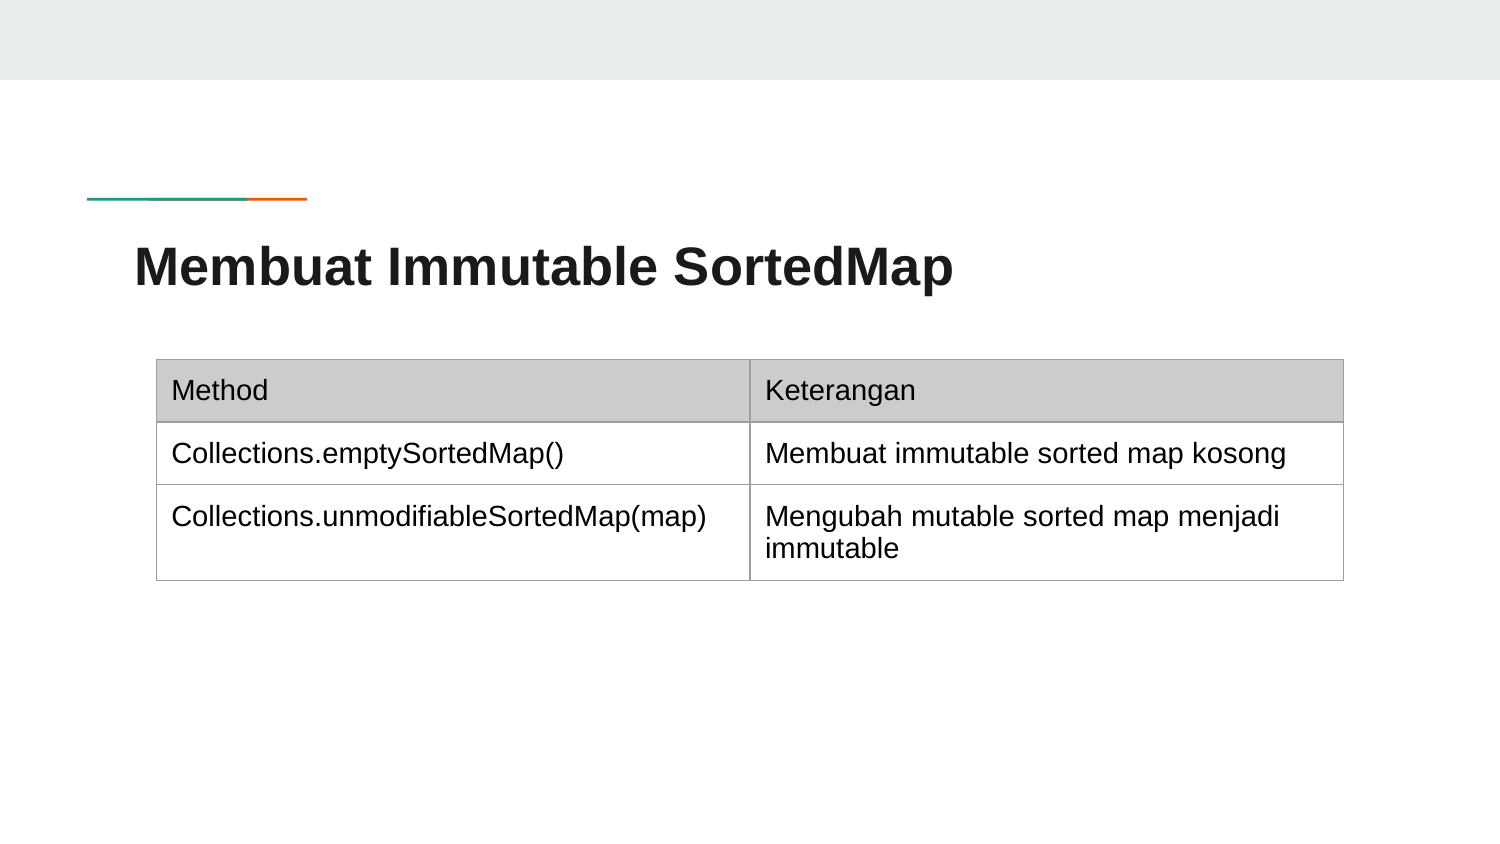

# Membuat Immutable SortedMap
| Method | Keterangan |
| --- | --- |
| Collections.emptySortedMap() | Membuat immutable sorted map kosong |
| Collections.unmodifiableSortedMap(map) | Mengubah mutable sorted map menjadi immutable |